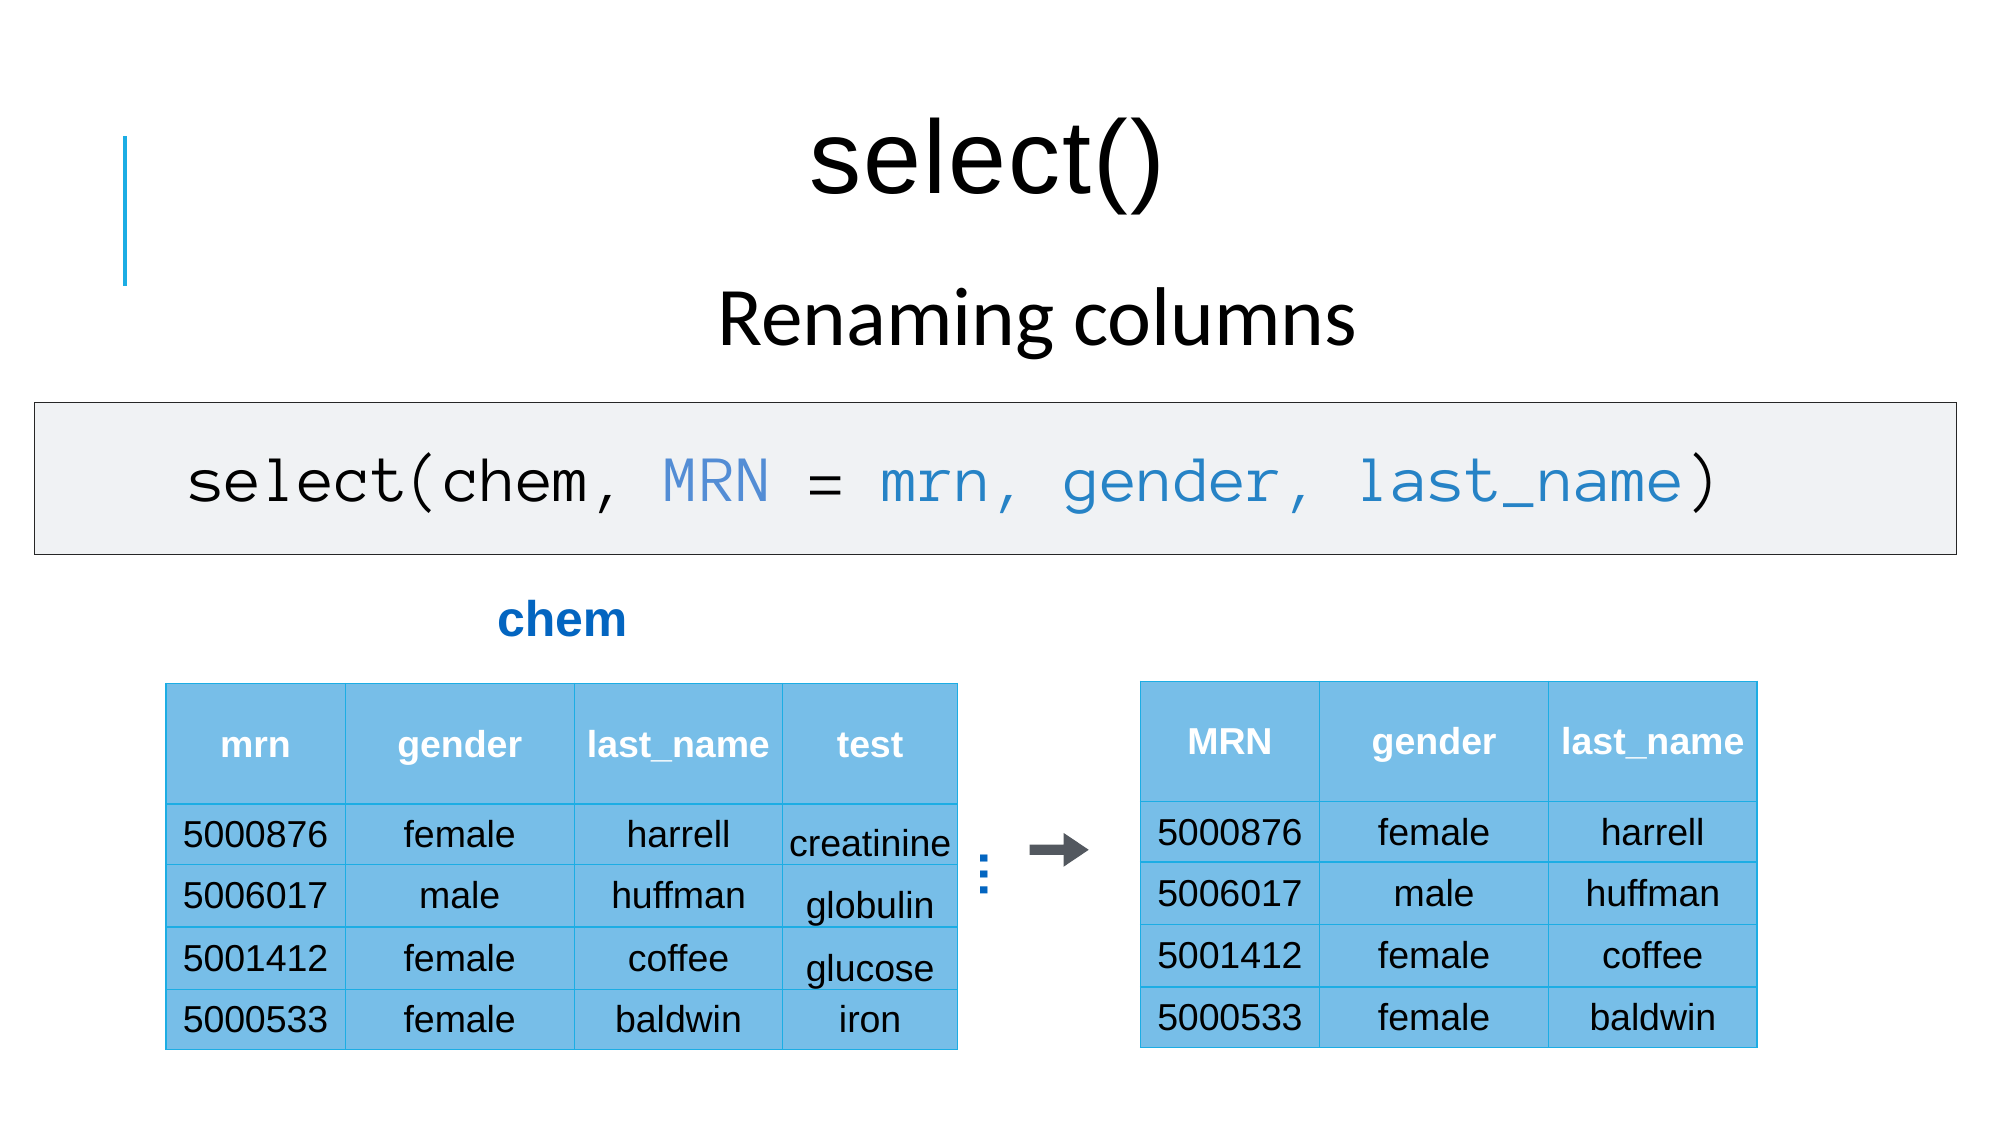

# select()
Renaming columns

	select(chem, MRN = mrn, gender, last_name)
chem
| MRN | gender | last\_name |
| --- | --- | --- |
| 5000876 | female | harrell |
| 5006017 | male | huffman |
| 5001412 | female | coffee |
| 5000533 | female | baldwin |
| mrn | gender | last\_name | test |
| --- | --- | --- | --- |
| 5000876 | female | harrell | creatinine |
| 5006017 | male | huffman | globulin |
| 5001412 | female | coffee | glucose |
| 5000533 | female | baldwin | iron |

…